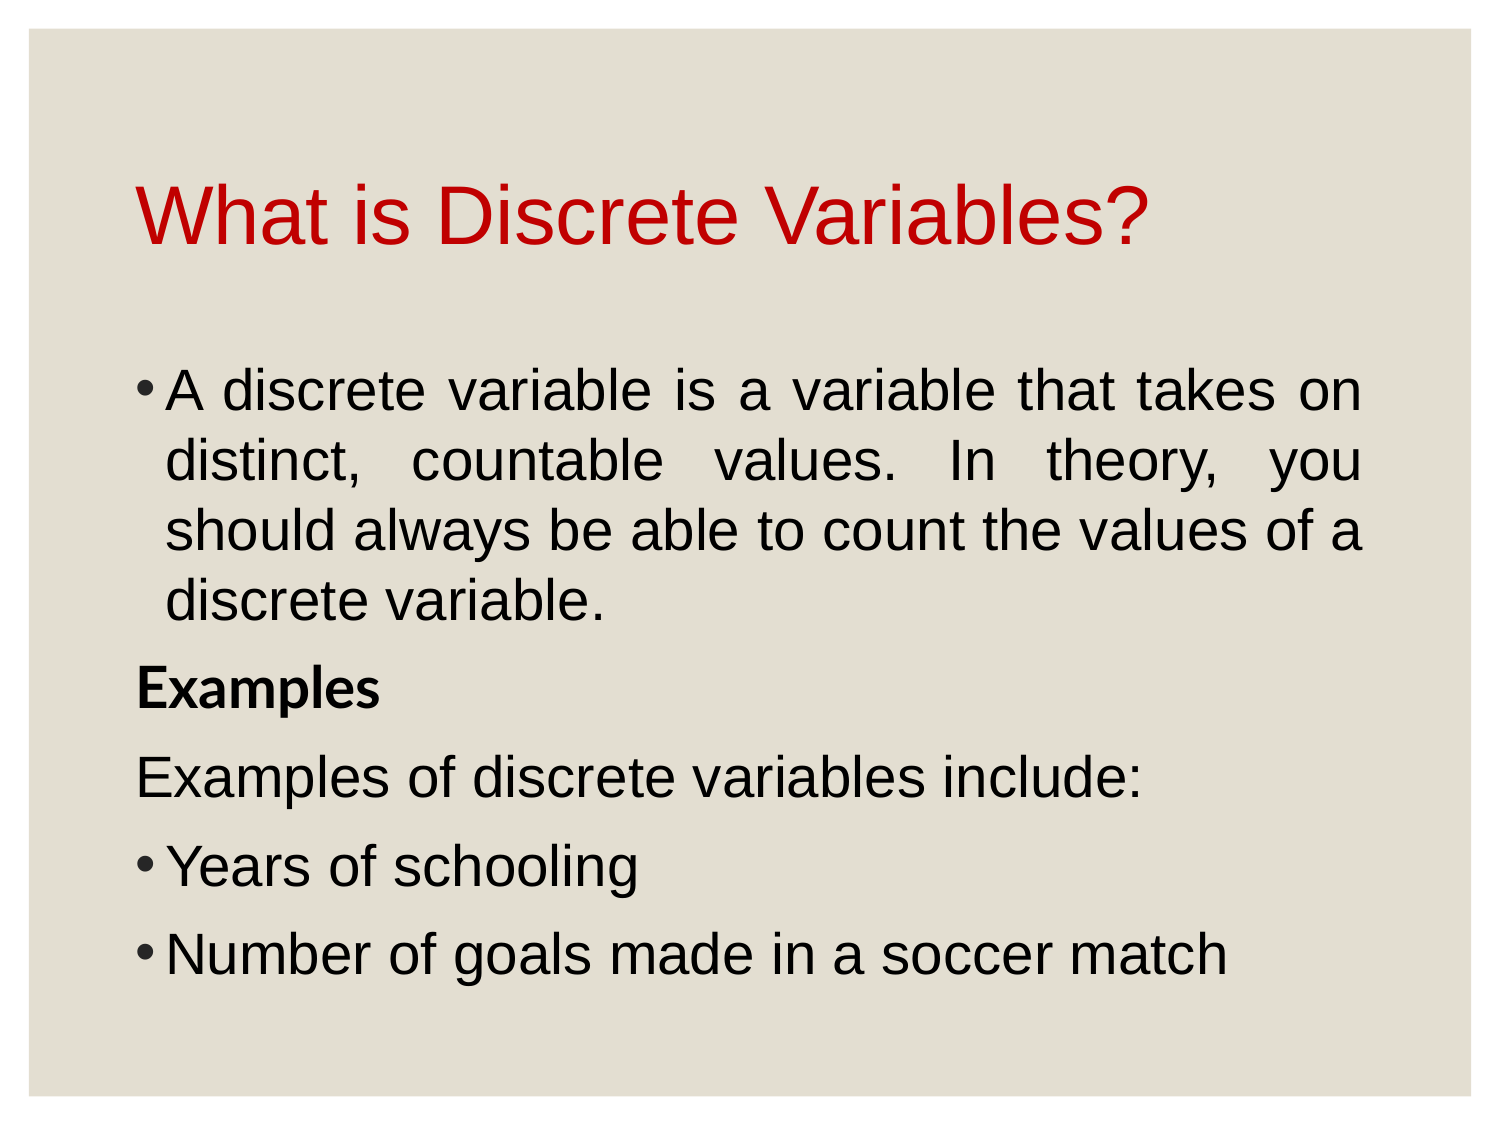

# What is Discrete Variables?
A discrete variable is a variable that takes on distinct, countable values. In theory, you should always be able to count the values of a discrete variable.
Examples
Examples of discrete variables include:
Years of schooling
Number of goals made in a soccer match